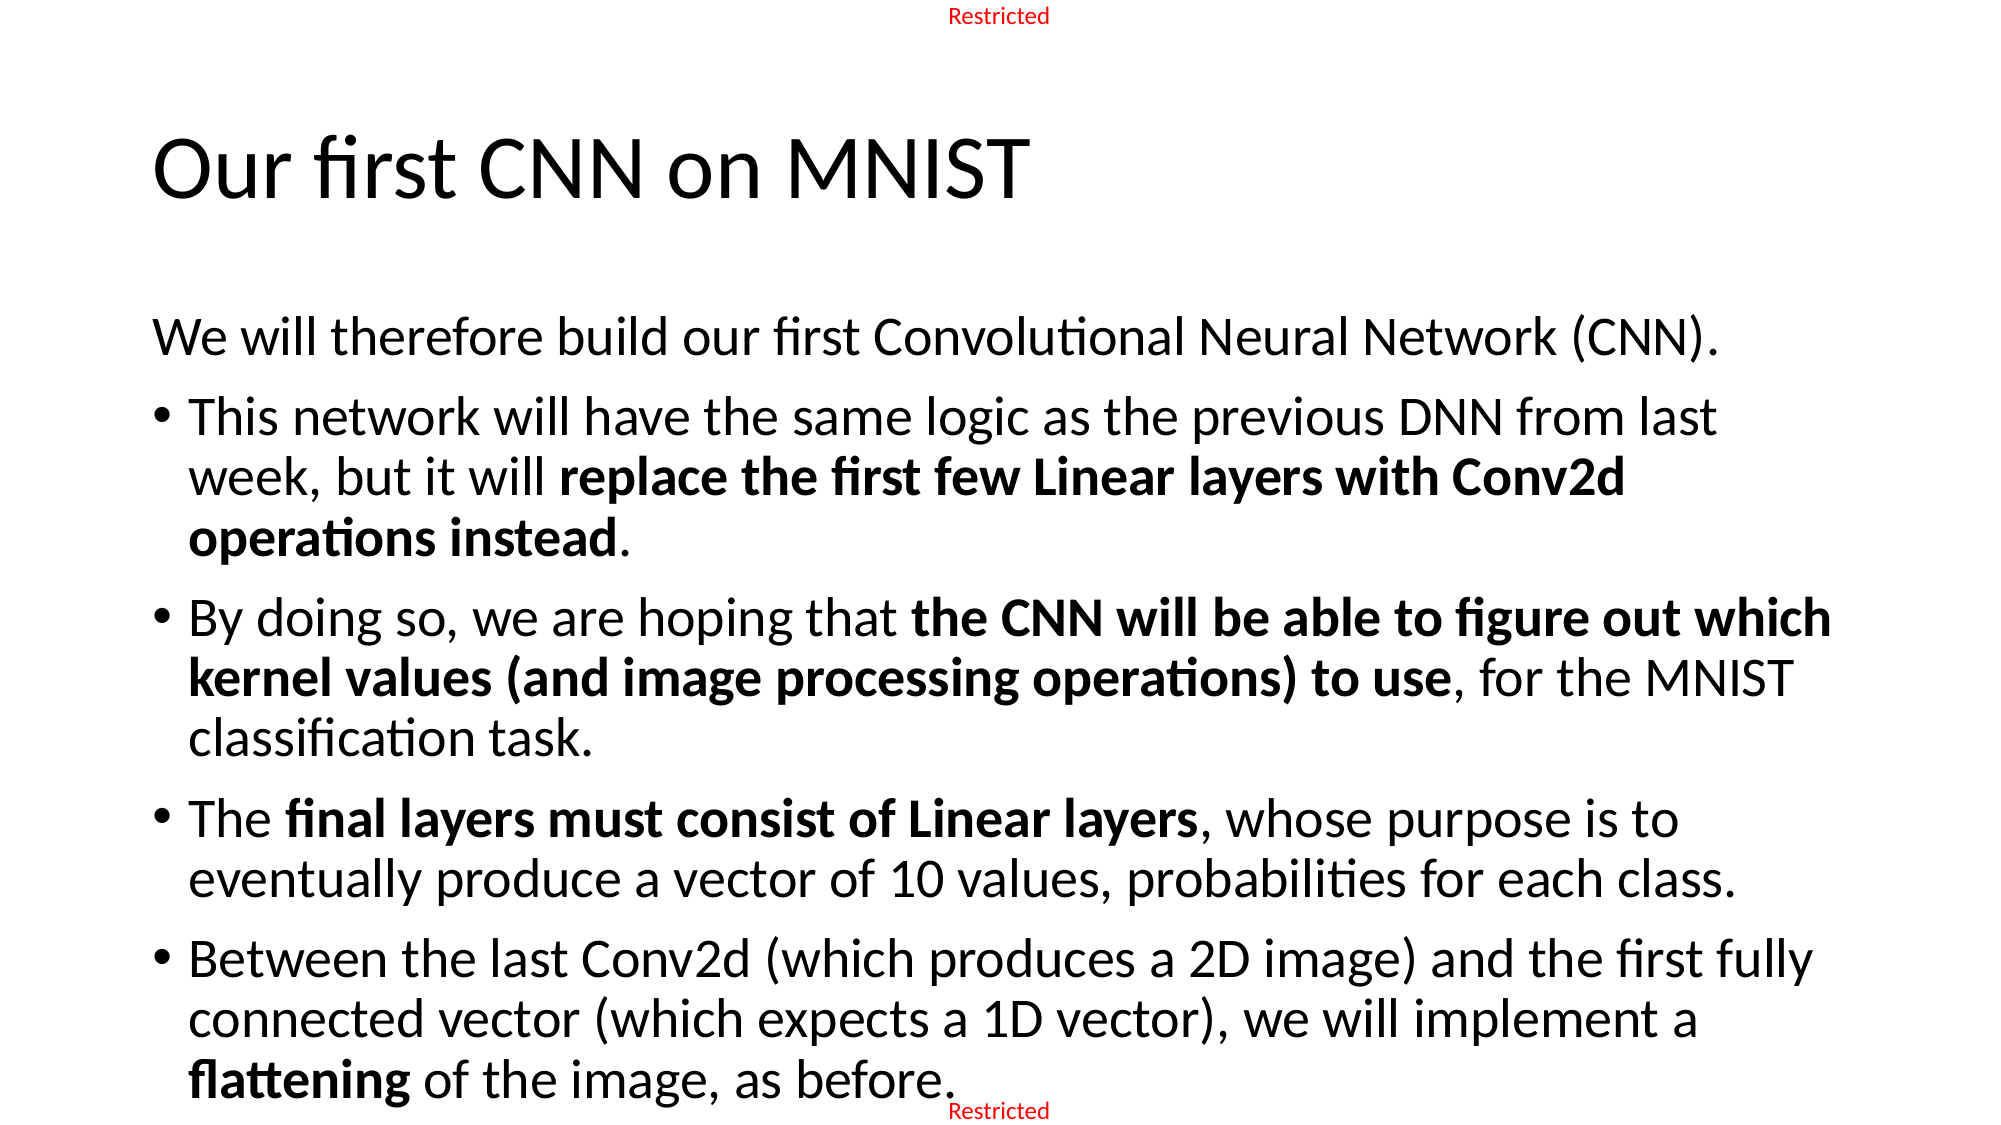

# Our first CNN on MNIST
We will therefore build our first Convolutional Neural Network (CNN).
This network will have the same logic as the previous DNN from last week, but it will replace the first few Linear layers with Conv2d operations instead.
By doing so, we are hoping that the CNN will be able to figure out which kernel values (and image processing operations) to use, for the MNIST classification task.
The final layers must consist of Linear layers, whose purpose is to eventually produce a vector of 10 values, probabilities for each class.
Between the last Conv2d (which produces a 2D image) and the first fully connected vector (which expects a 1D vector), we will implement a flattening of the image, as before.